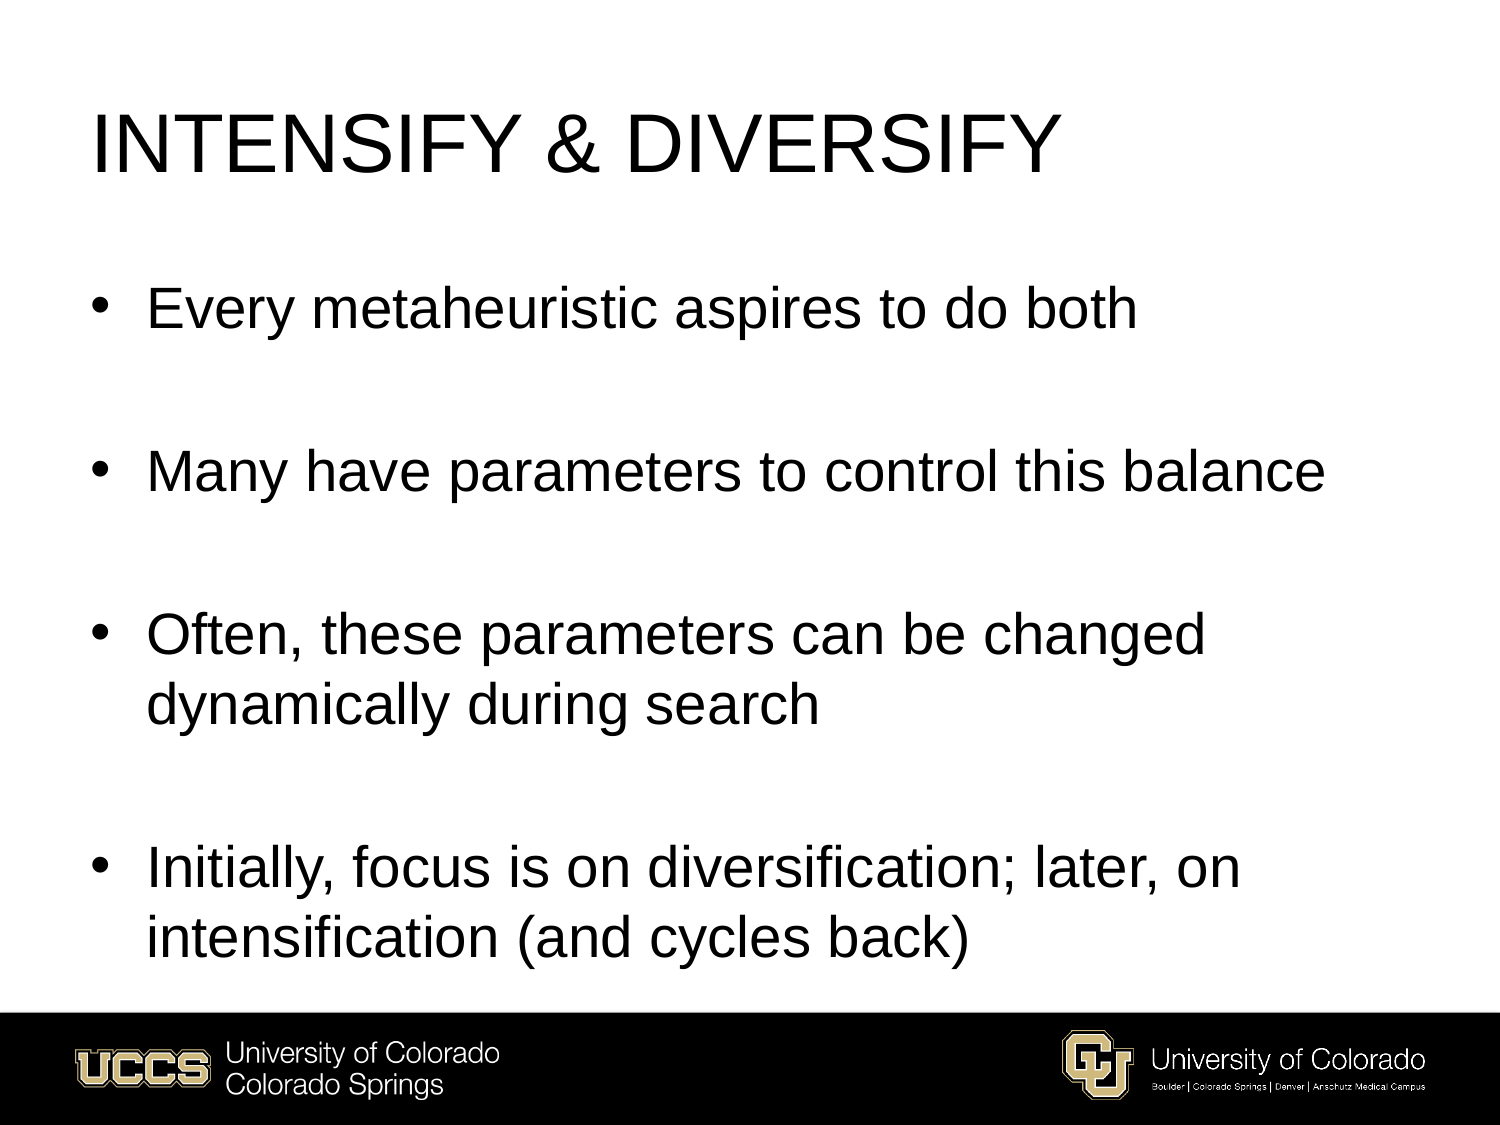

# INTENSIFY & DIVERSIFY
Every metaheuristic aspires to do both

Many have parameters to control this balance

Often, these parameters can be changed dynamically during search

Initially, focus is on diversification; later, on intensification (and cycles back)